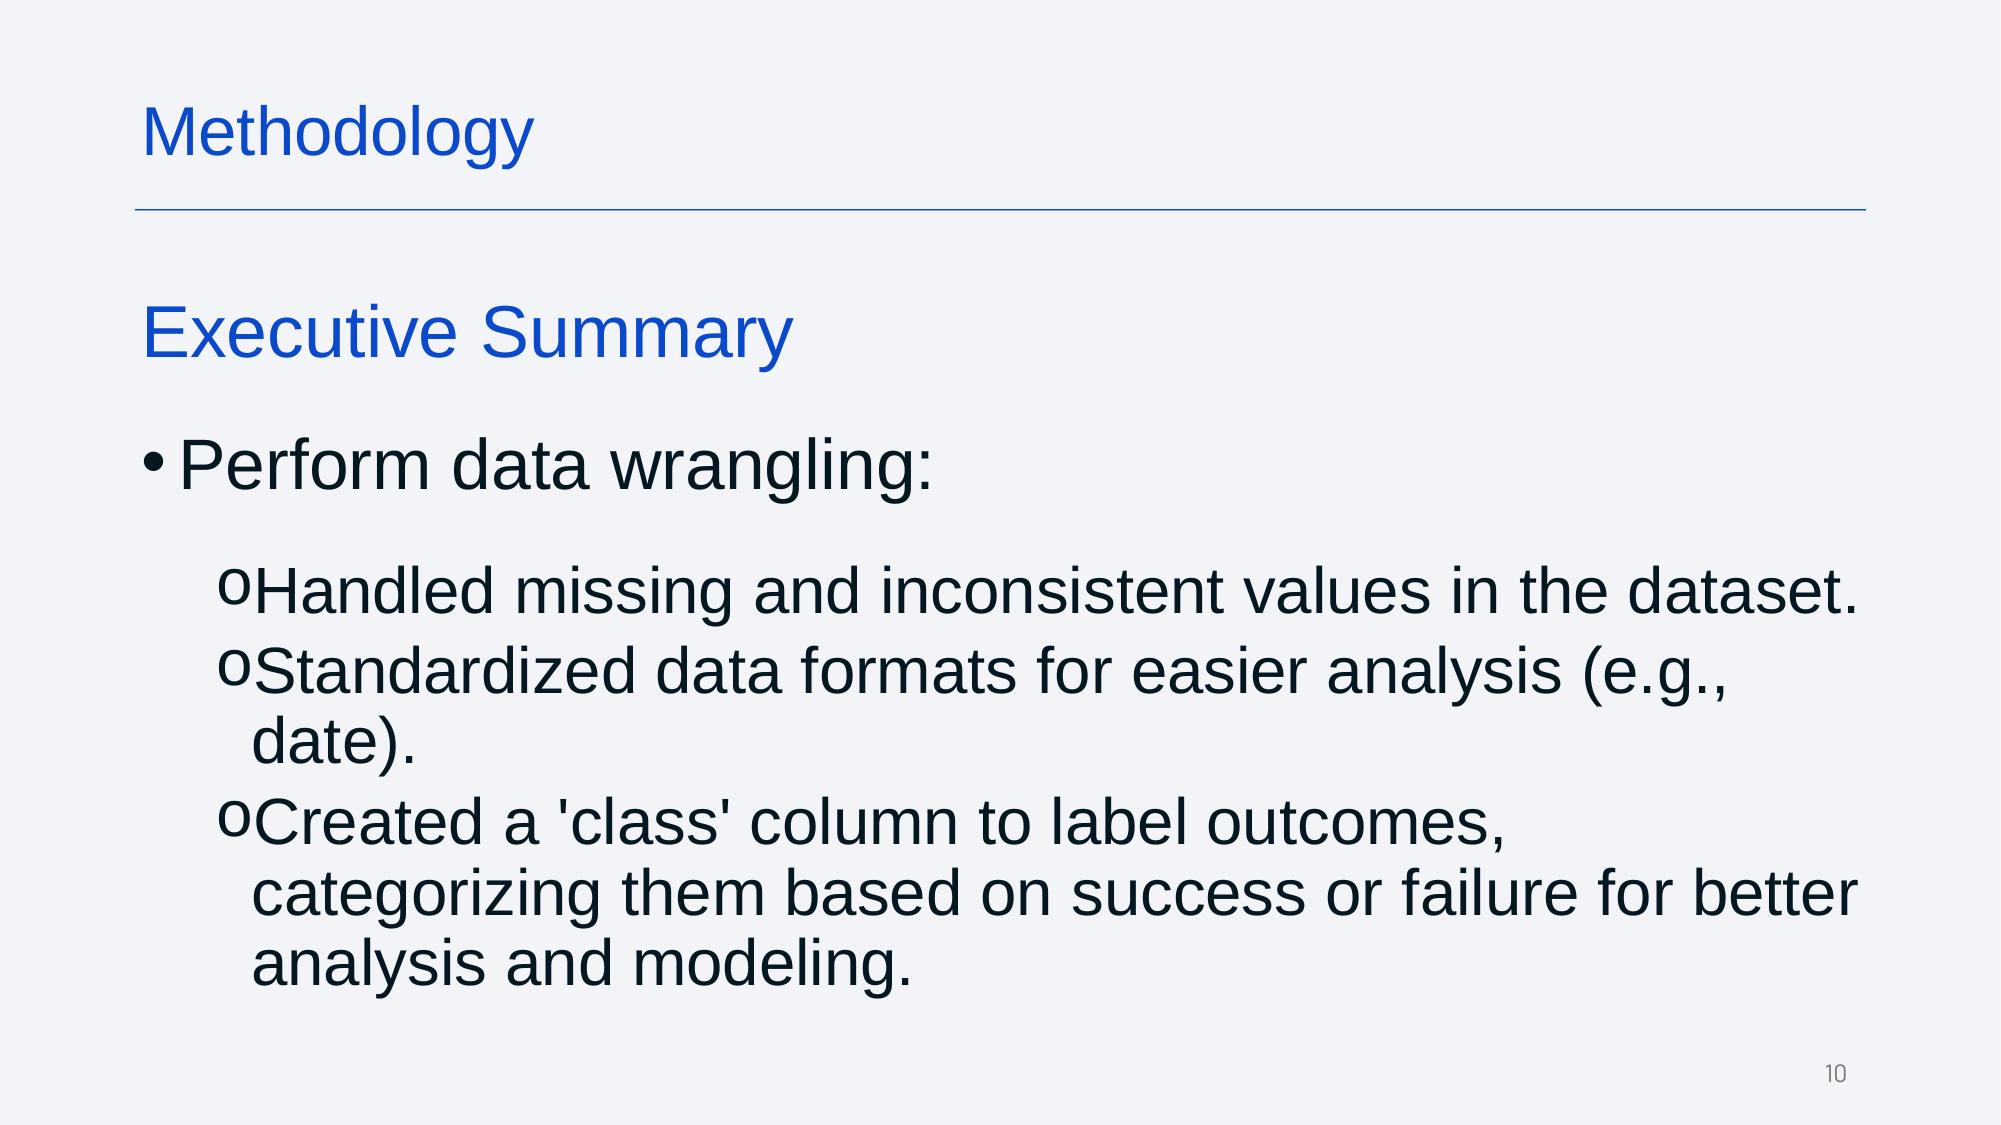

Methodology
Executive Summary
Perform data wrangling:
Handled missing and inconsistent values in the dataset.
Standardized data formats for easier analysis (e.g., date).
Created a 'class' column to label outcomes, categorizing them based on success or failure for better analysis and modeling.

10